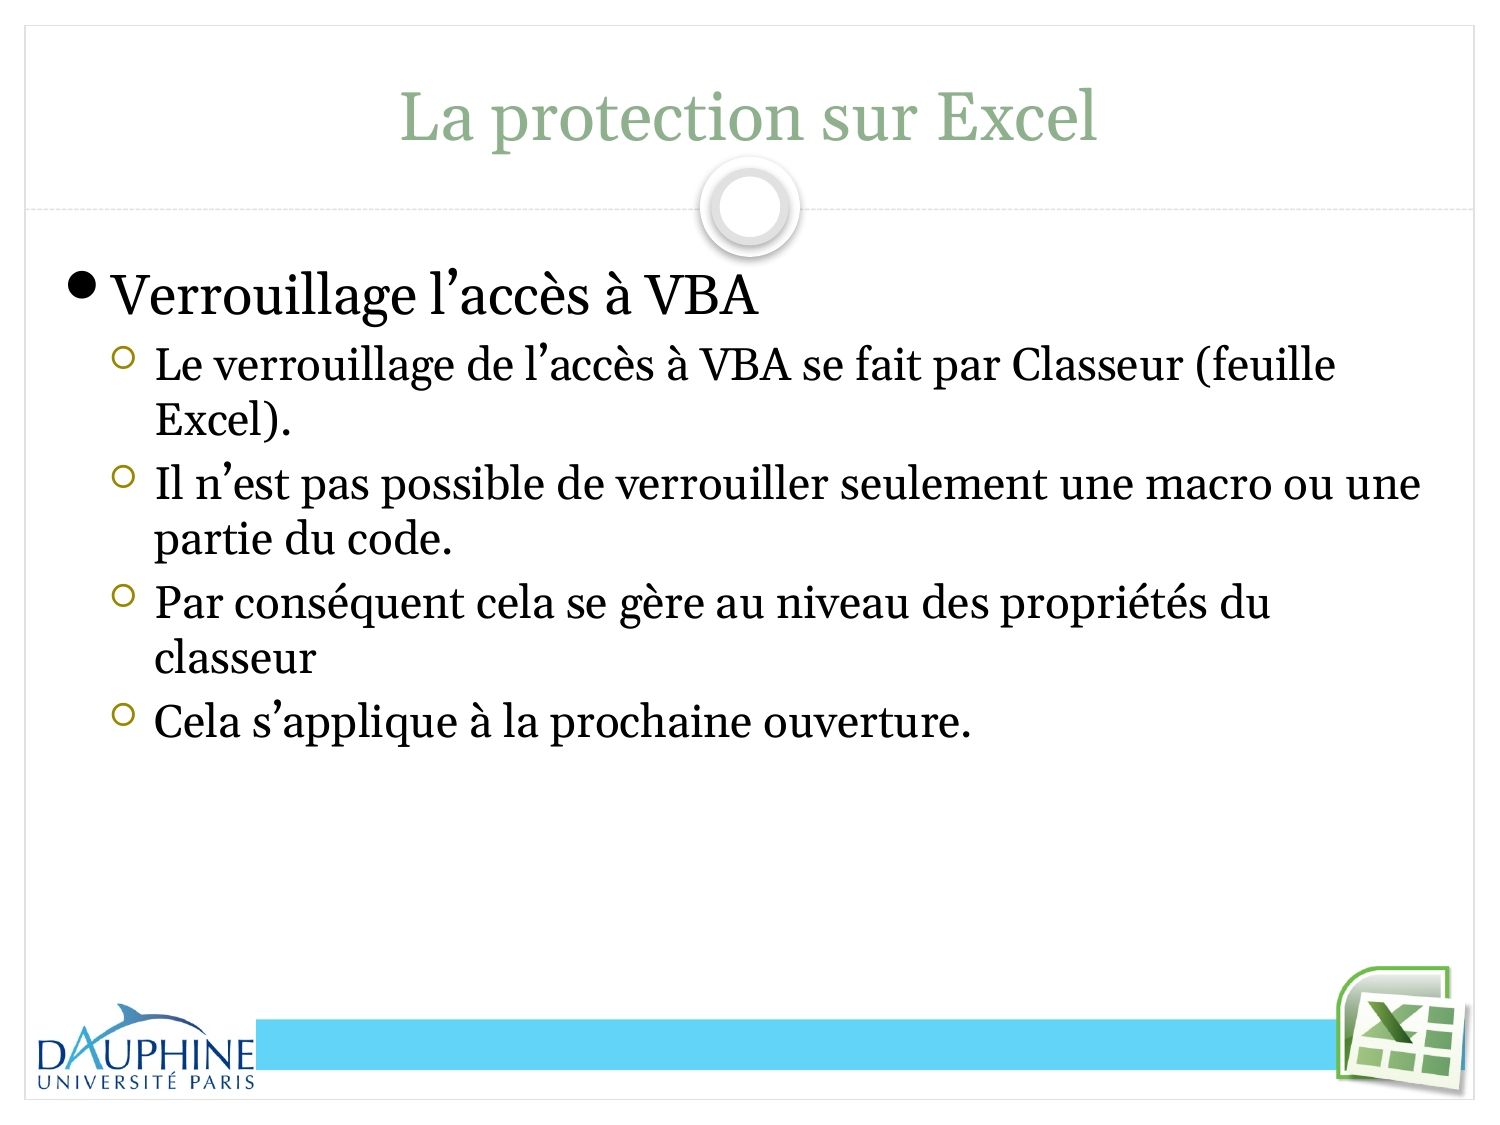

# La protection sur Excel
Verrouillage l’accès à VBA
Le verrouillage de l’accès à VBA se fait par Classeur (feuille Excel).
Il n’est pas possible de verrouiller seulement une macro ou une partie du code.
Par conséquent cela se gère au niveau des propriétés du classeur
Cela s’applique à la prochaine ouverture.